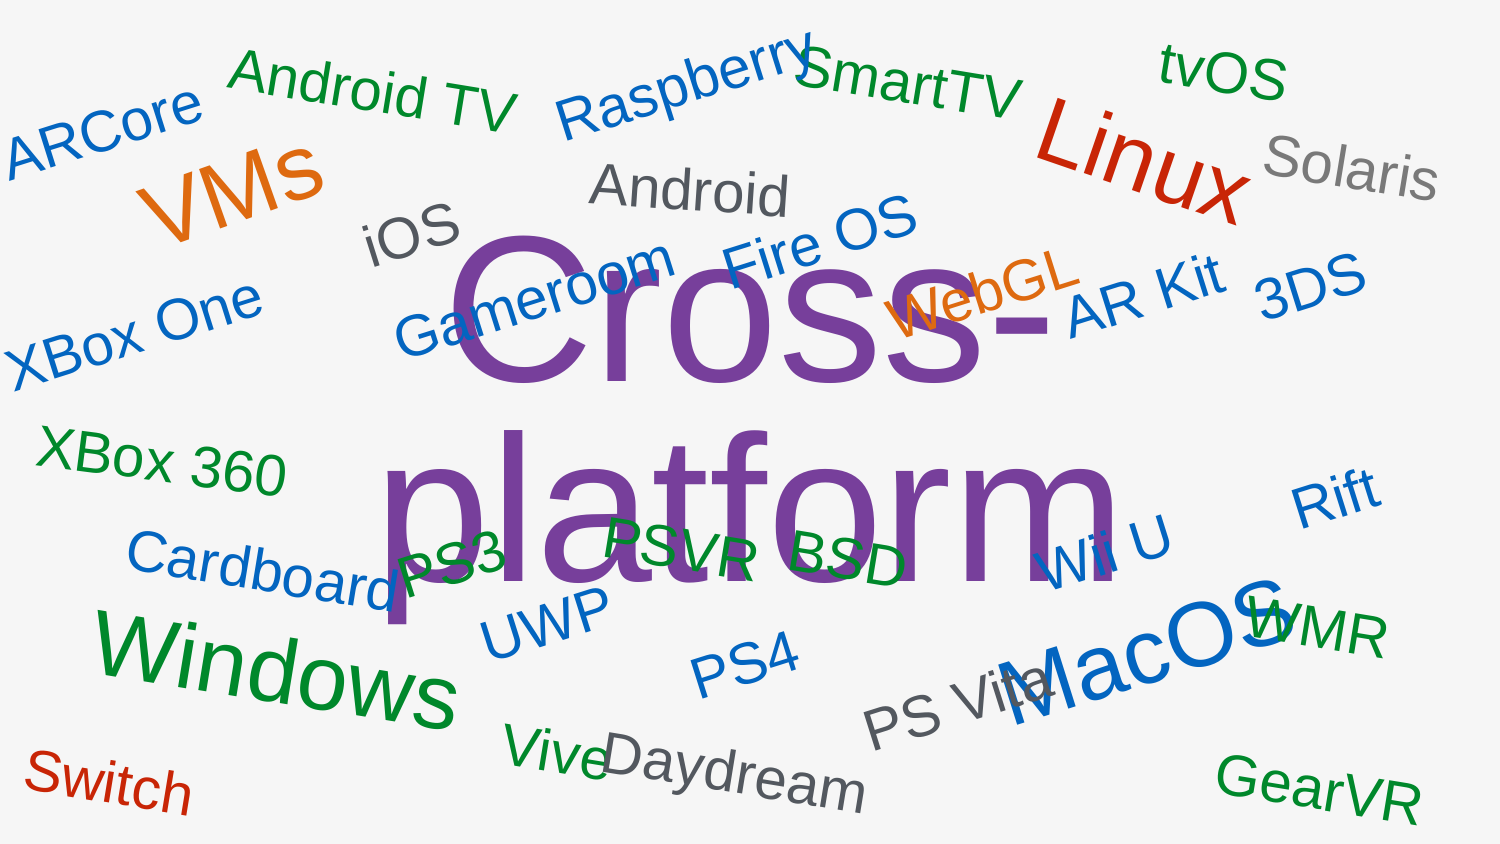

tvOS
Raspberry
SmartTV
Android TV
ARCore
Linux
Solaris
VMs
Android
iOS
Fire OS
3DS
WebGL
AR Kit
Gameroom
XBox One
Cross-platform
XBox 360
Rift
PSVR
Wii U
BSD
PS3
Cardboard
UWP
WMR
MacOS
Windows
PS4
PS Vita
Vive
Daydream
Switch
GearVR